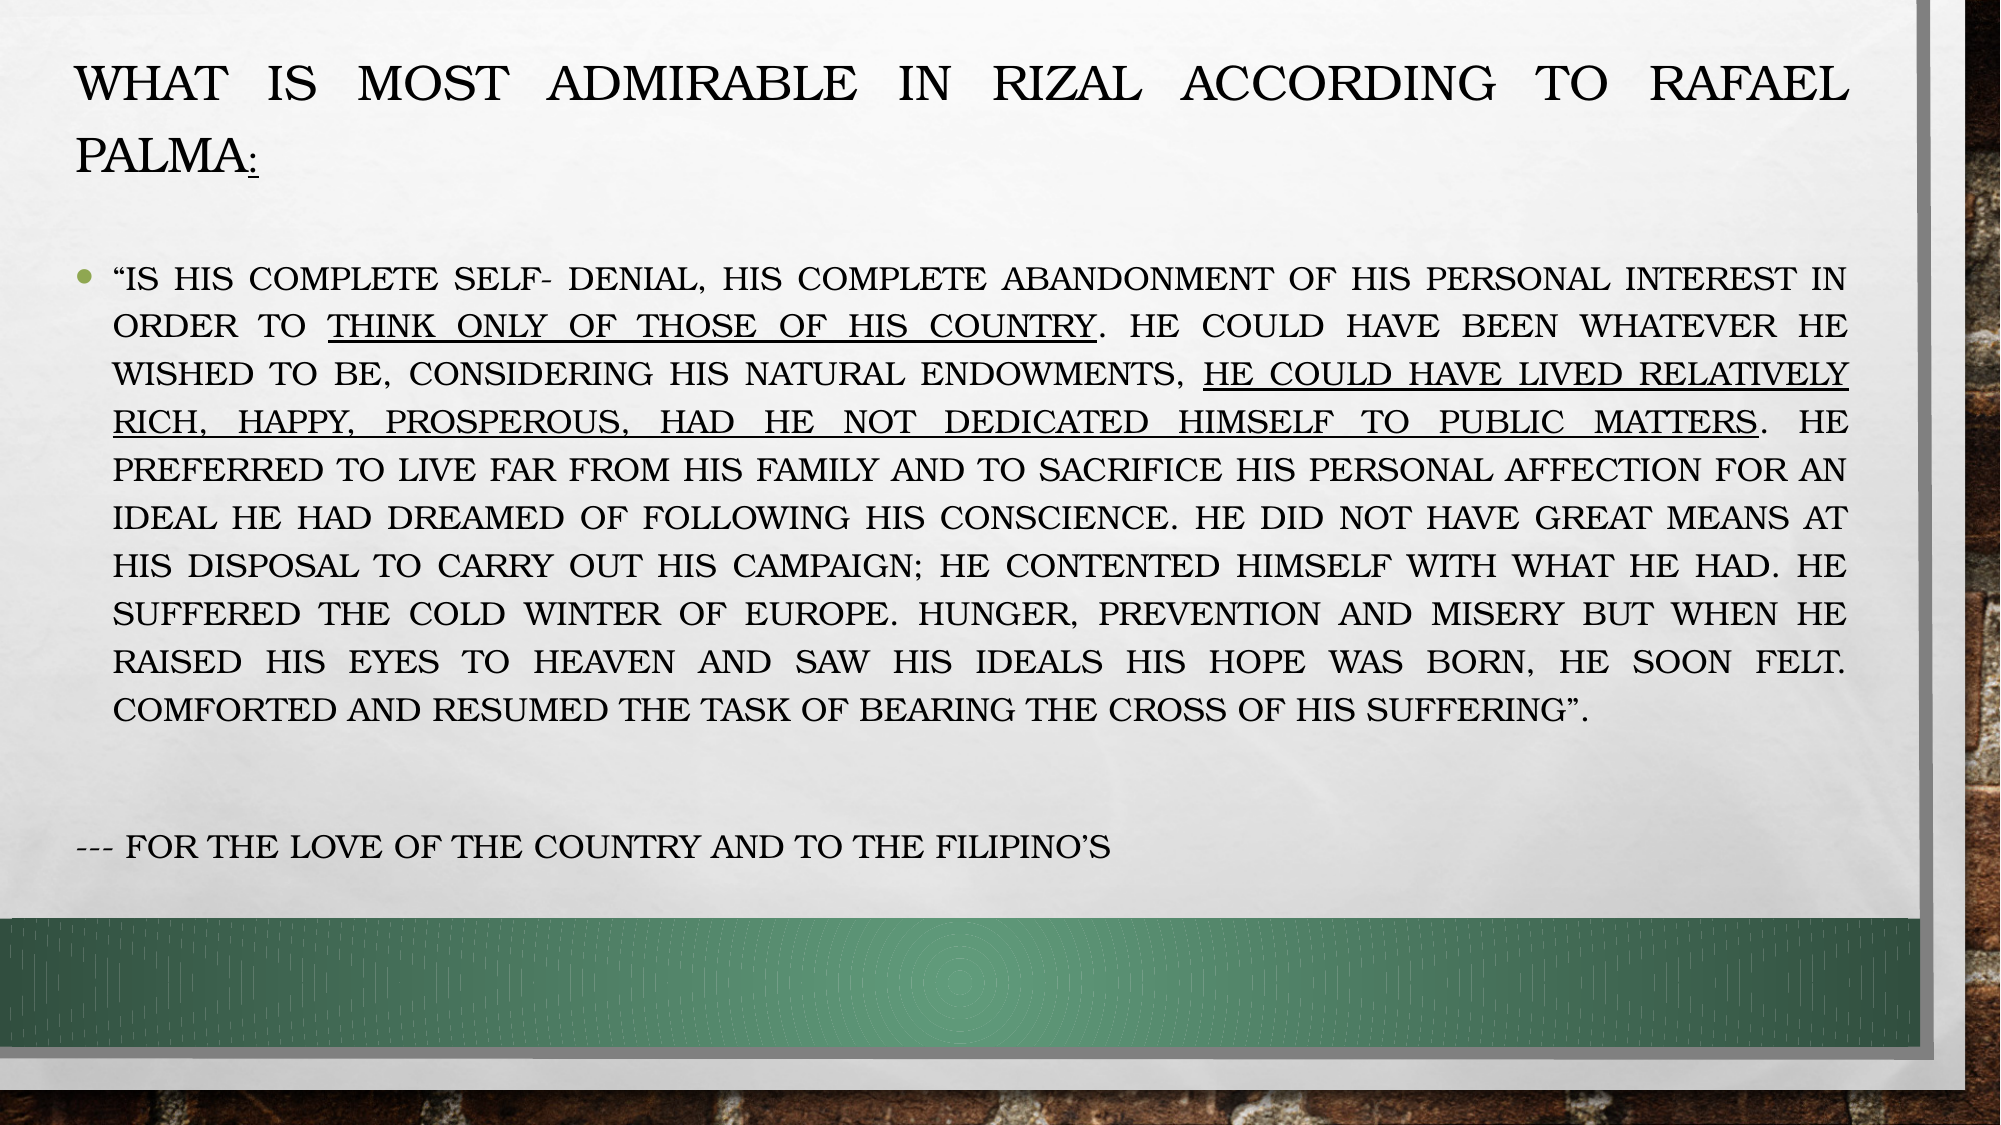

What is most admirable in Rizal according to Rafael Palma:
“Is his complete self- denial, his complete abandonment of his personal interest in order to think only of those of his country. He could have been whatever he wished to be, considering his natural endowments, he could have lived relatively rich, happy, prosperous, had he not dedicated himself to public matters. He preferred to live far from his family and to sacrifice his personal affection for an ideal he had dreamed of following his conscience. He did not have great means at his disposal to carry out his campaign; he contented himself with what he had. He suffered the cold winter of Europe. Hunger, prevention and misery but when he raised his eyes to heaven and saw his ideals his hope was born, he soon felt. Comforted and resumed the task of bearing the cross of his suffering”.

--- For the Love of the country and to the filipino’s